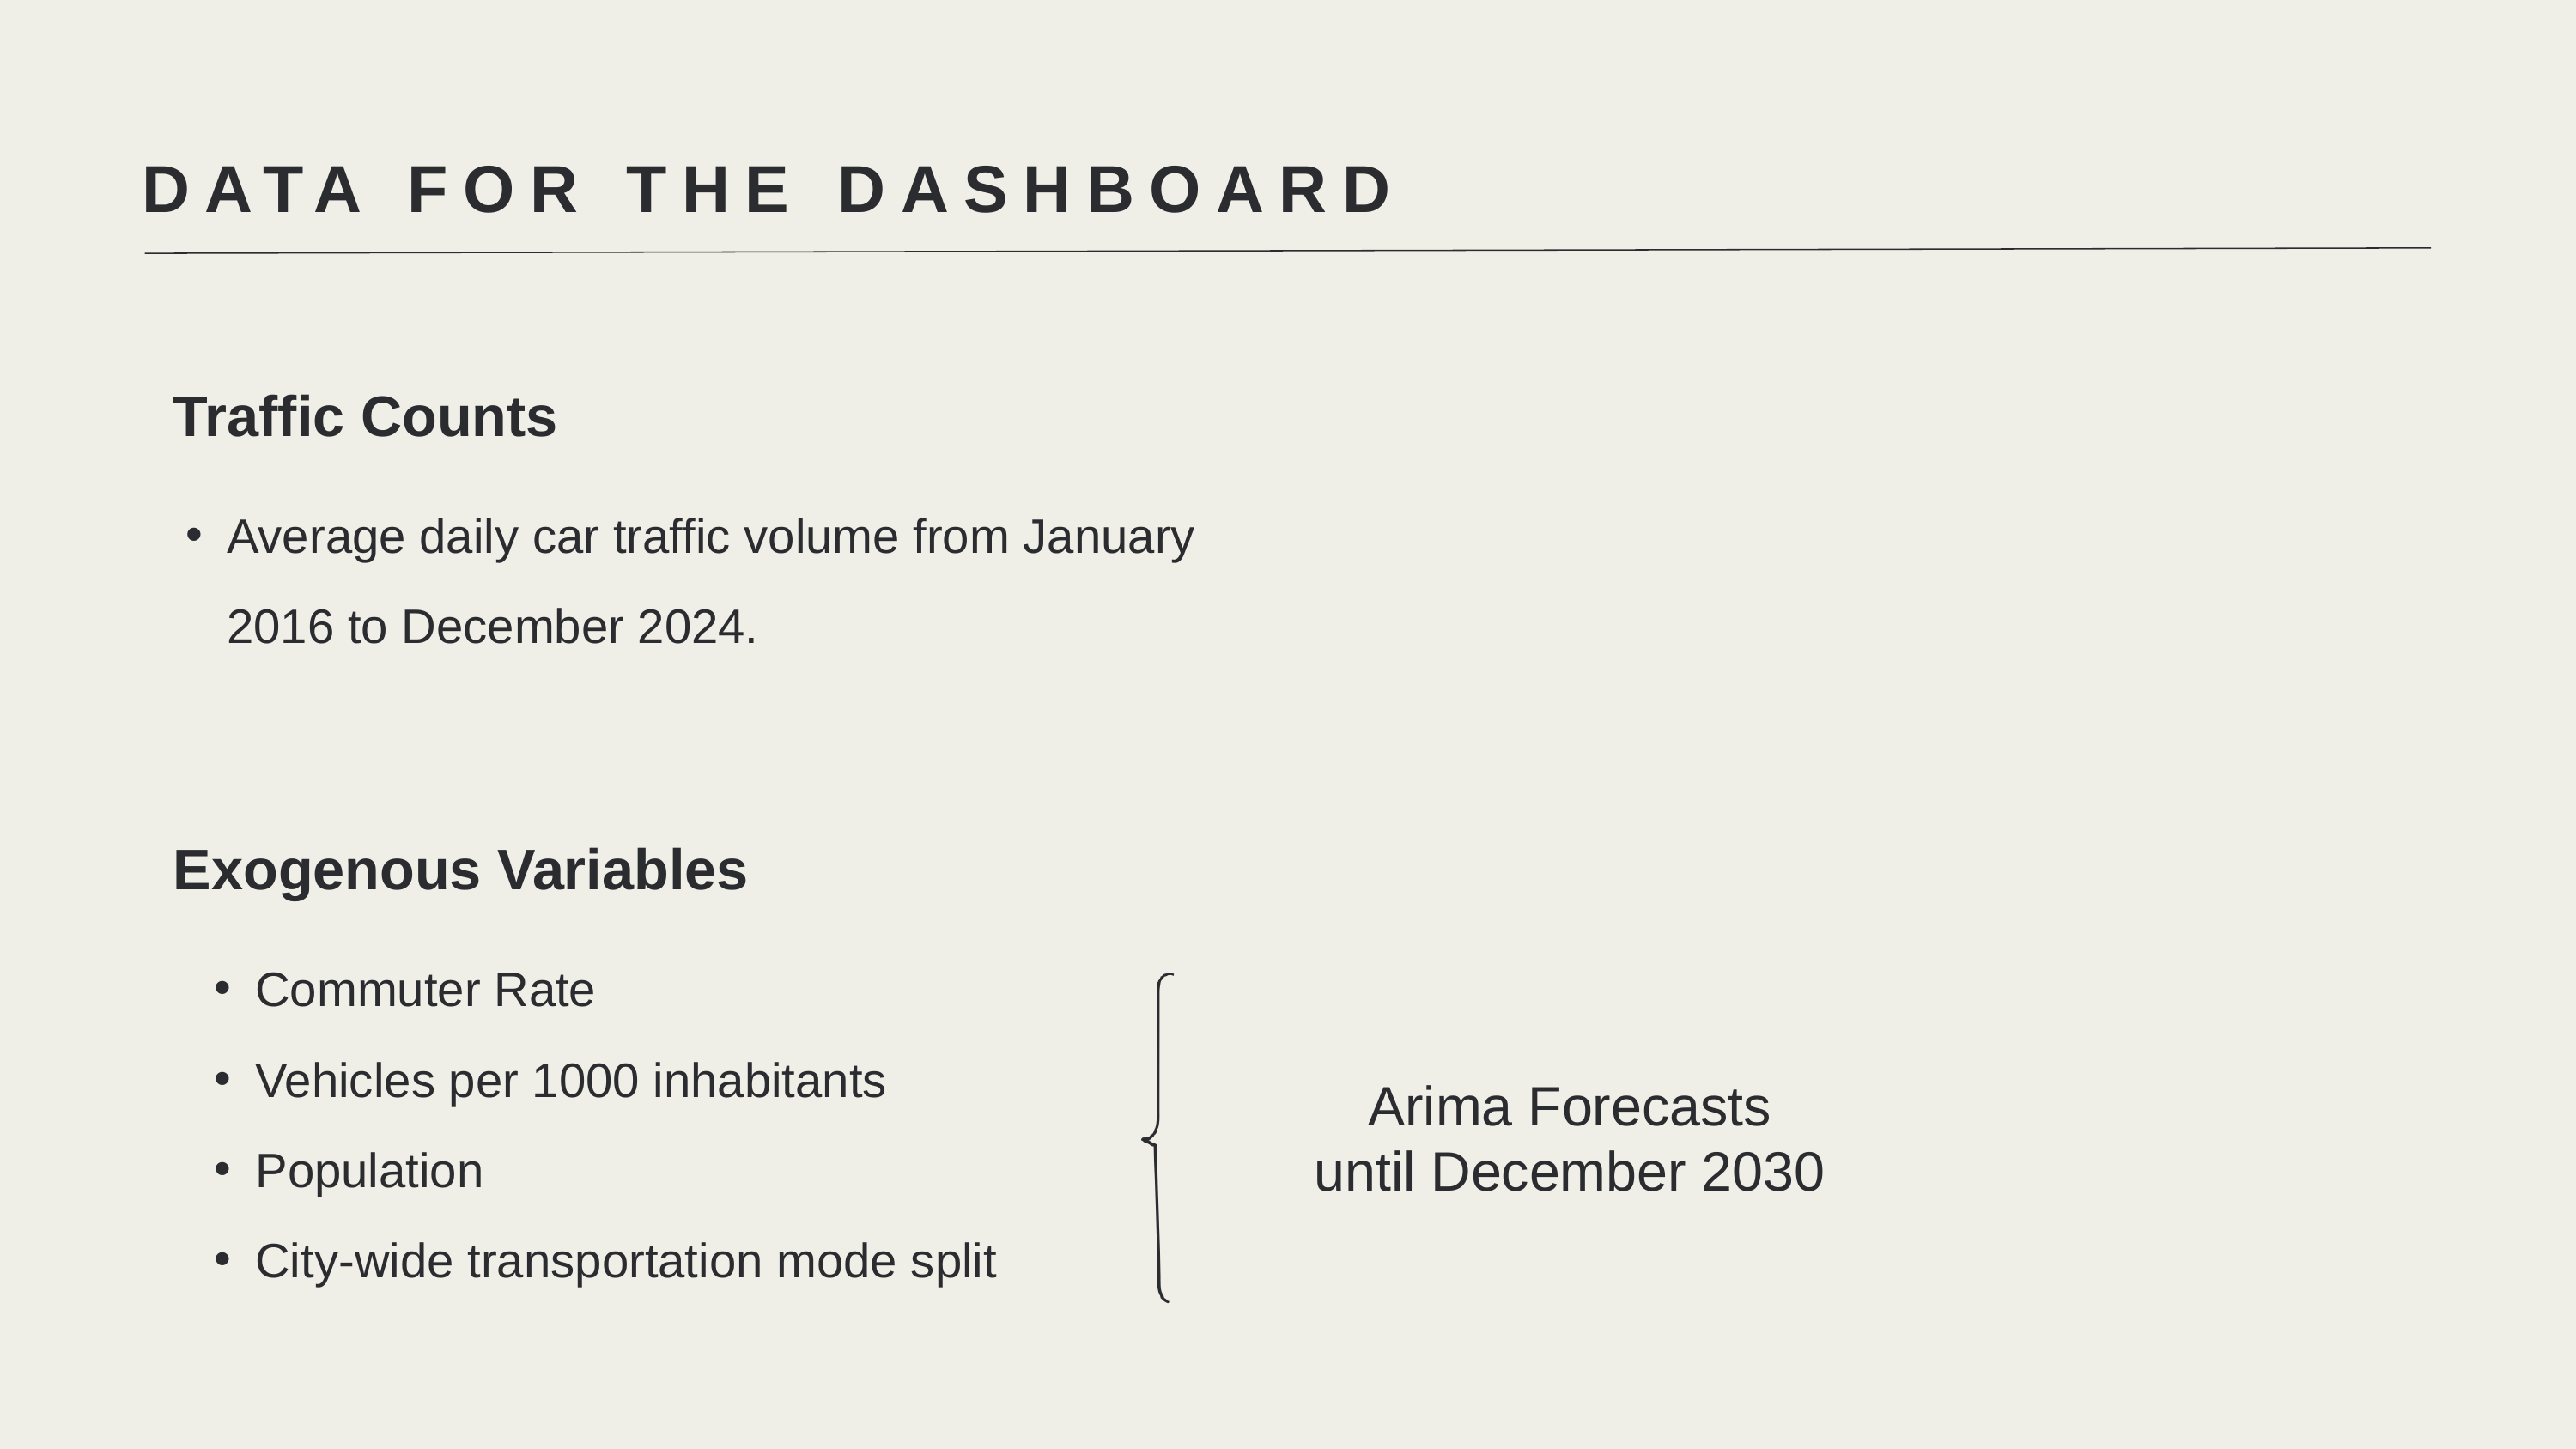

DATA FOR THE DASHBOARD

Traffic Counts
Average daily car traffic volume from January 2016 to December 2024.
Exogenous Variables
Commuter Rate
Vehicles per 1000 inhabitants
Population
City-wide transportation mode split

Arima Forecasts
until December 2030